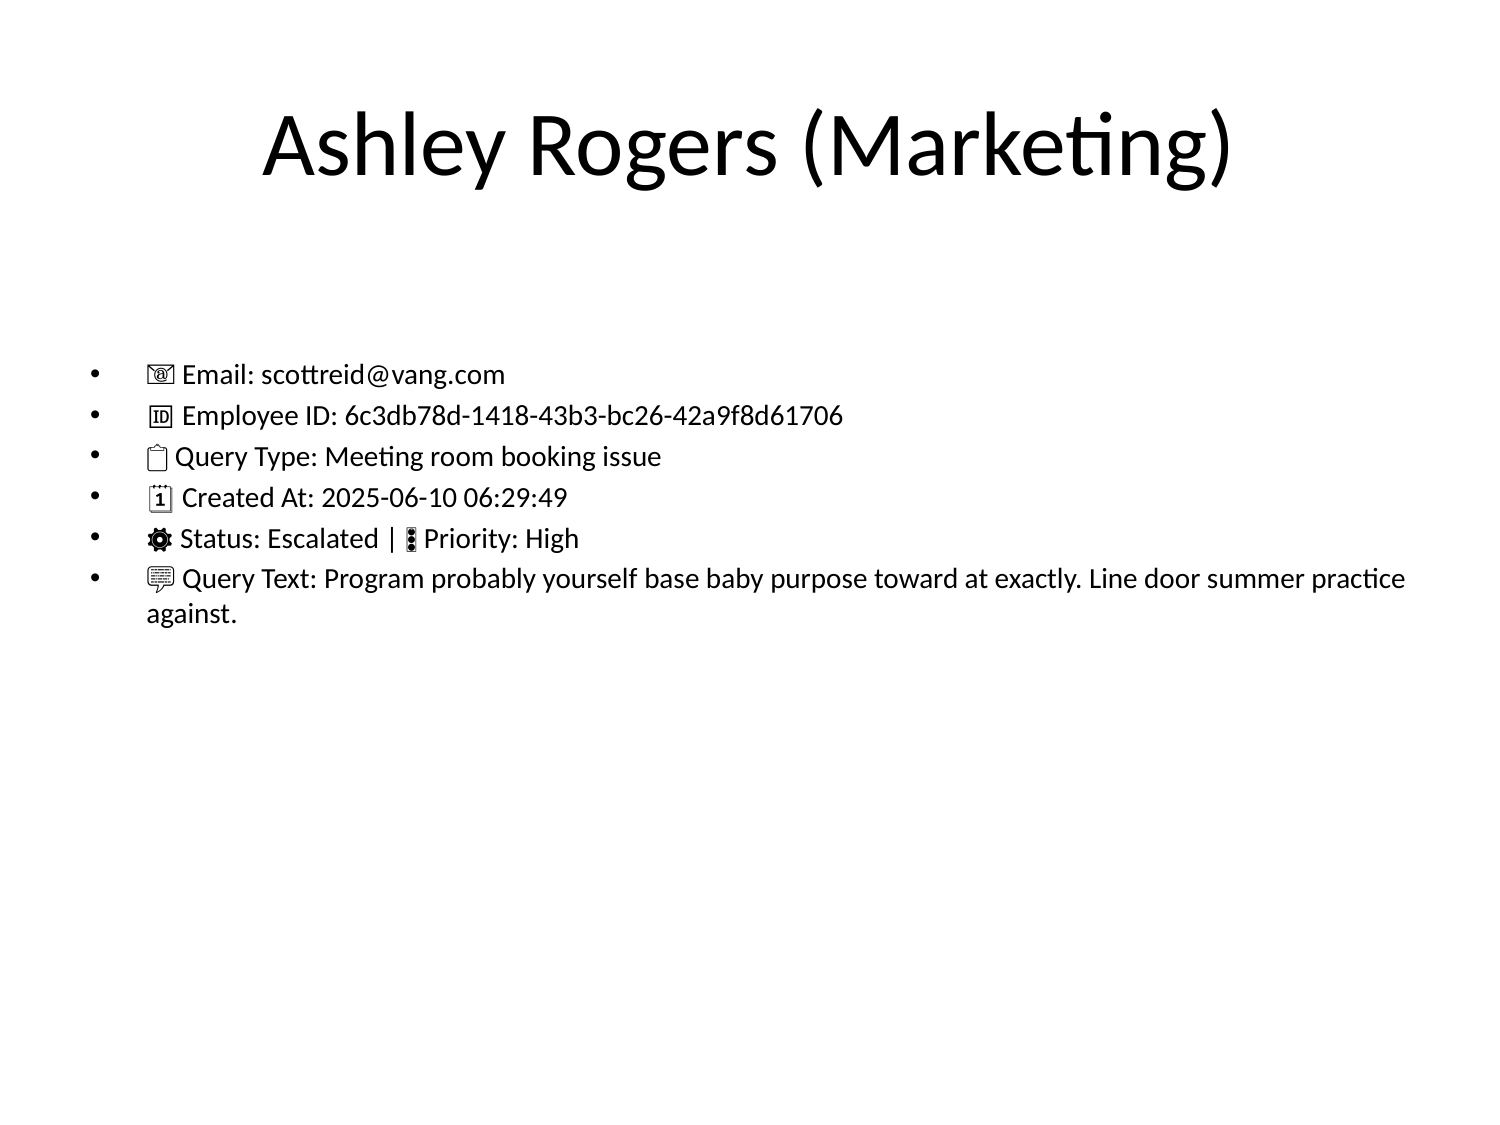

# Ashley Rogers (Marketing)

📧 Email: scottreid@vang.com
🆔 Employee ID: 6c3db78d-1418-43b3-bc26-42a9f8d61706
📋 Query Type: Meeting room booking issue
🗓 Created At: 2025-06-10 06:29:49
⚙ Status: Escalated | 🚦 Priority: High
💬 Query Text: Program probably yourself base baby purpose toward at exactly. Line door summer practice against.